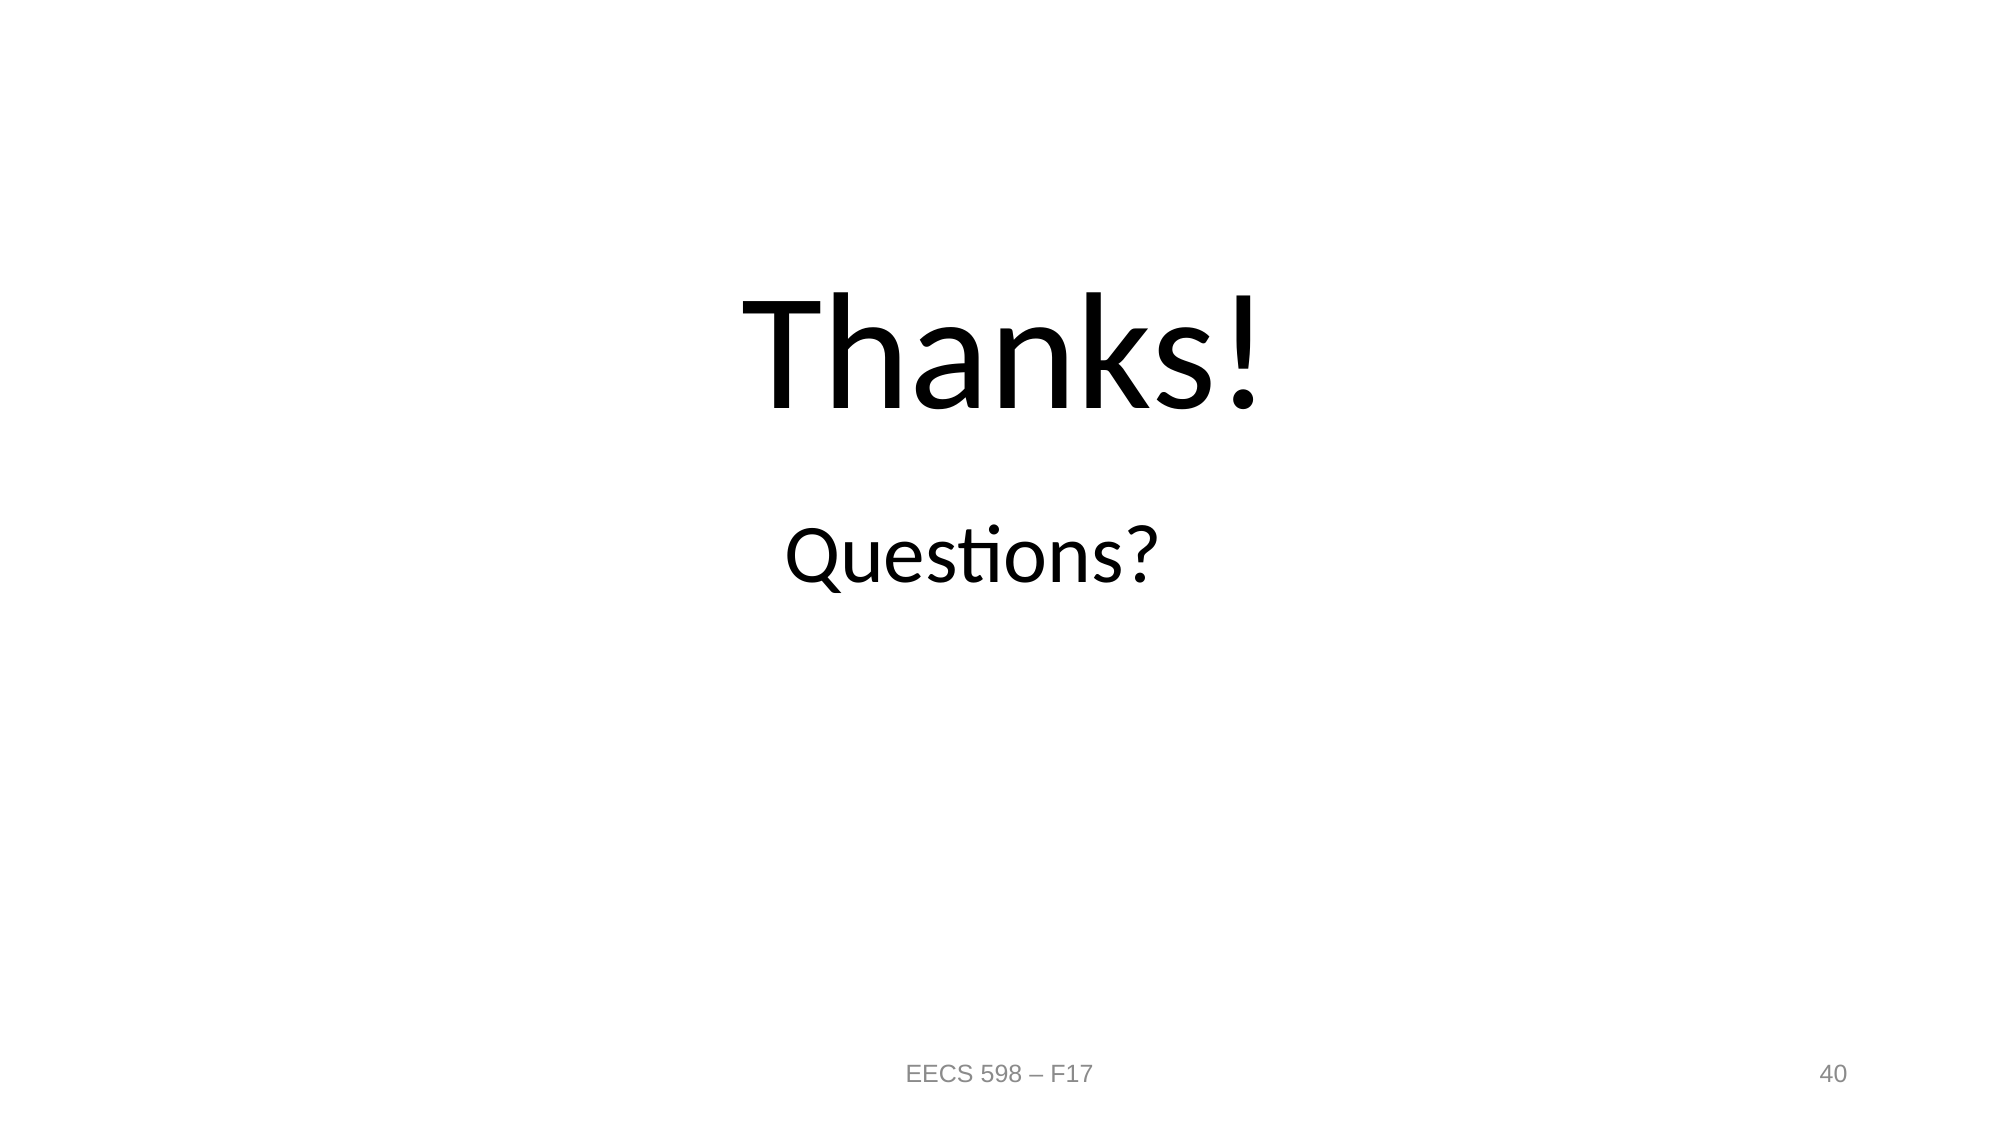

Thanks!
Questions?
EECS 598 – F17
40